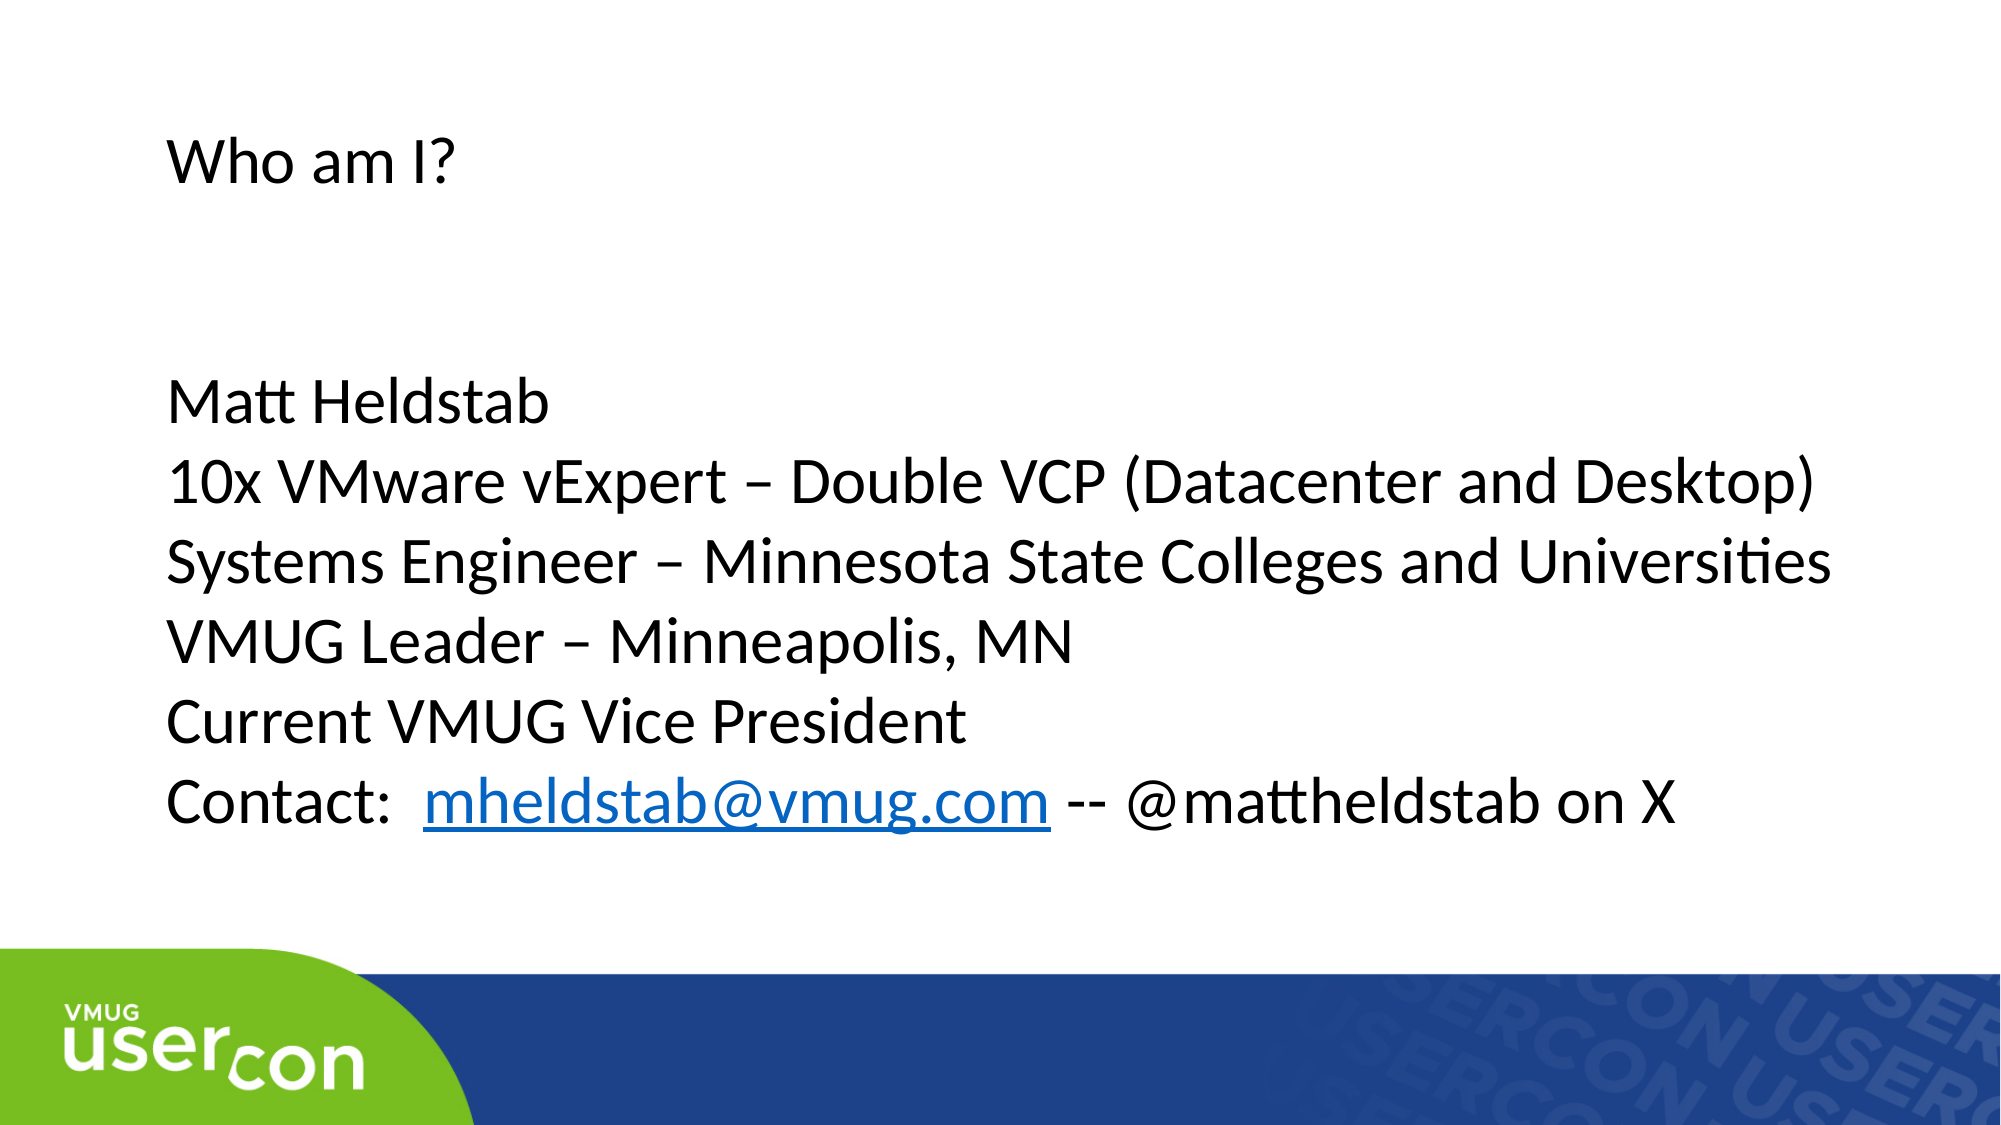

Who am I?

Matt Heldstab
10x VMware vExpert – Double VCP (Datacenter and Desktop)
Systems Engineer – Minnesota State Colleges and Universities
VMUG Leader – Minneapolis, MN
Current VMUG Vice President
Contact:  mheldstab@vmug.com -- @mattheldstab on X